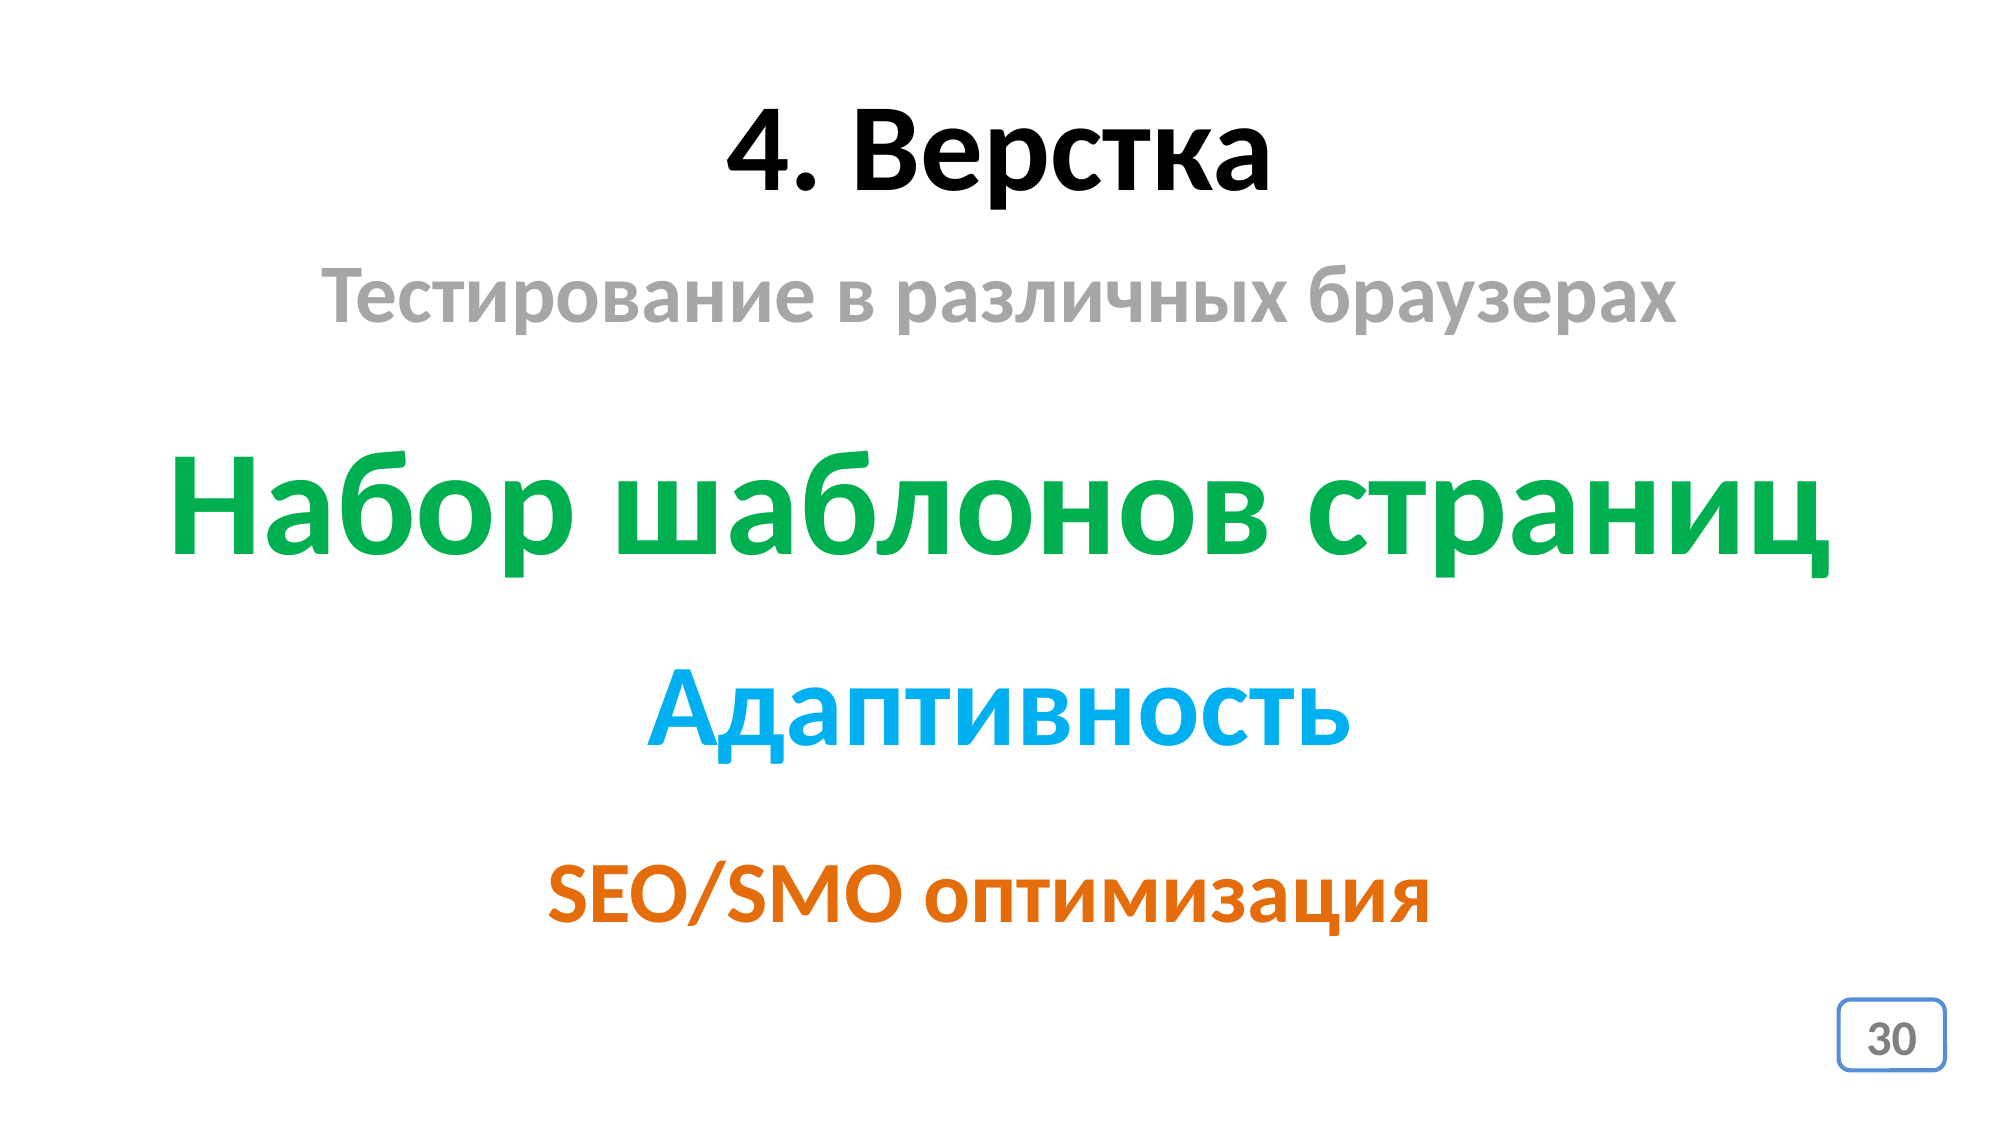

4. Верстка
Тестирование в различных браузерах
Набор шаблонов страниц
Адаптивность
SEO/SMO оптимизация
30